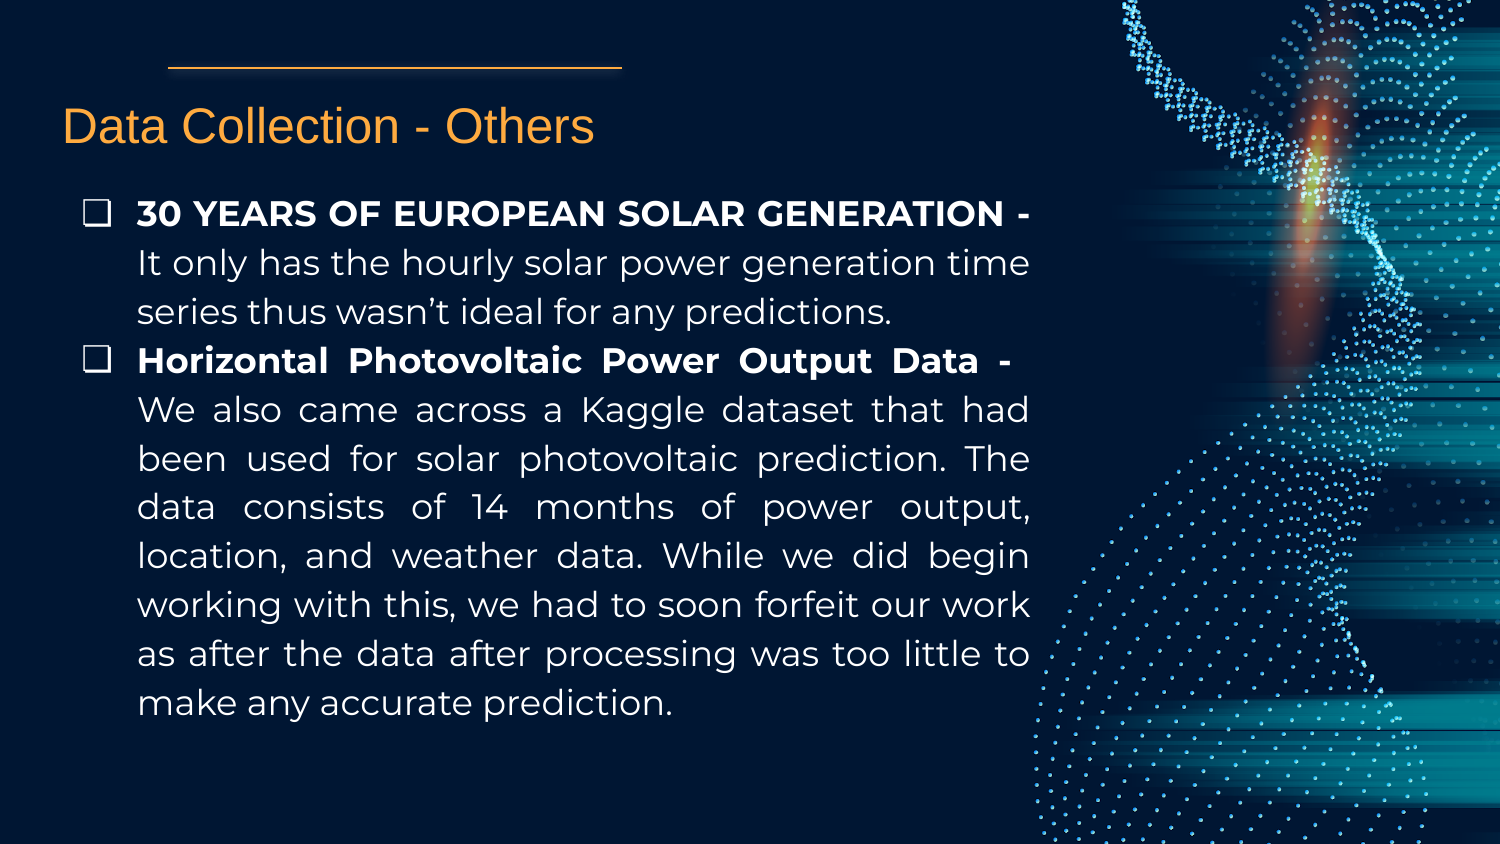

# Data Collection - Others
30 YEARS OF EUROPEAN SOLAR GENERATION -
It only has the hourly solar power generation time series thus wasn’t ideal for any predictions.
Horizontal Photovoltaic Power Output Data -
We also came across a Kaggle dataset that had been used for solar photovoltaic prediction. The data consists of 14 months of power output, location, and weather data. While we did begin working with this, we had to soon forfeit our work as after the data after processing was too little to make any accurate prediction.